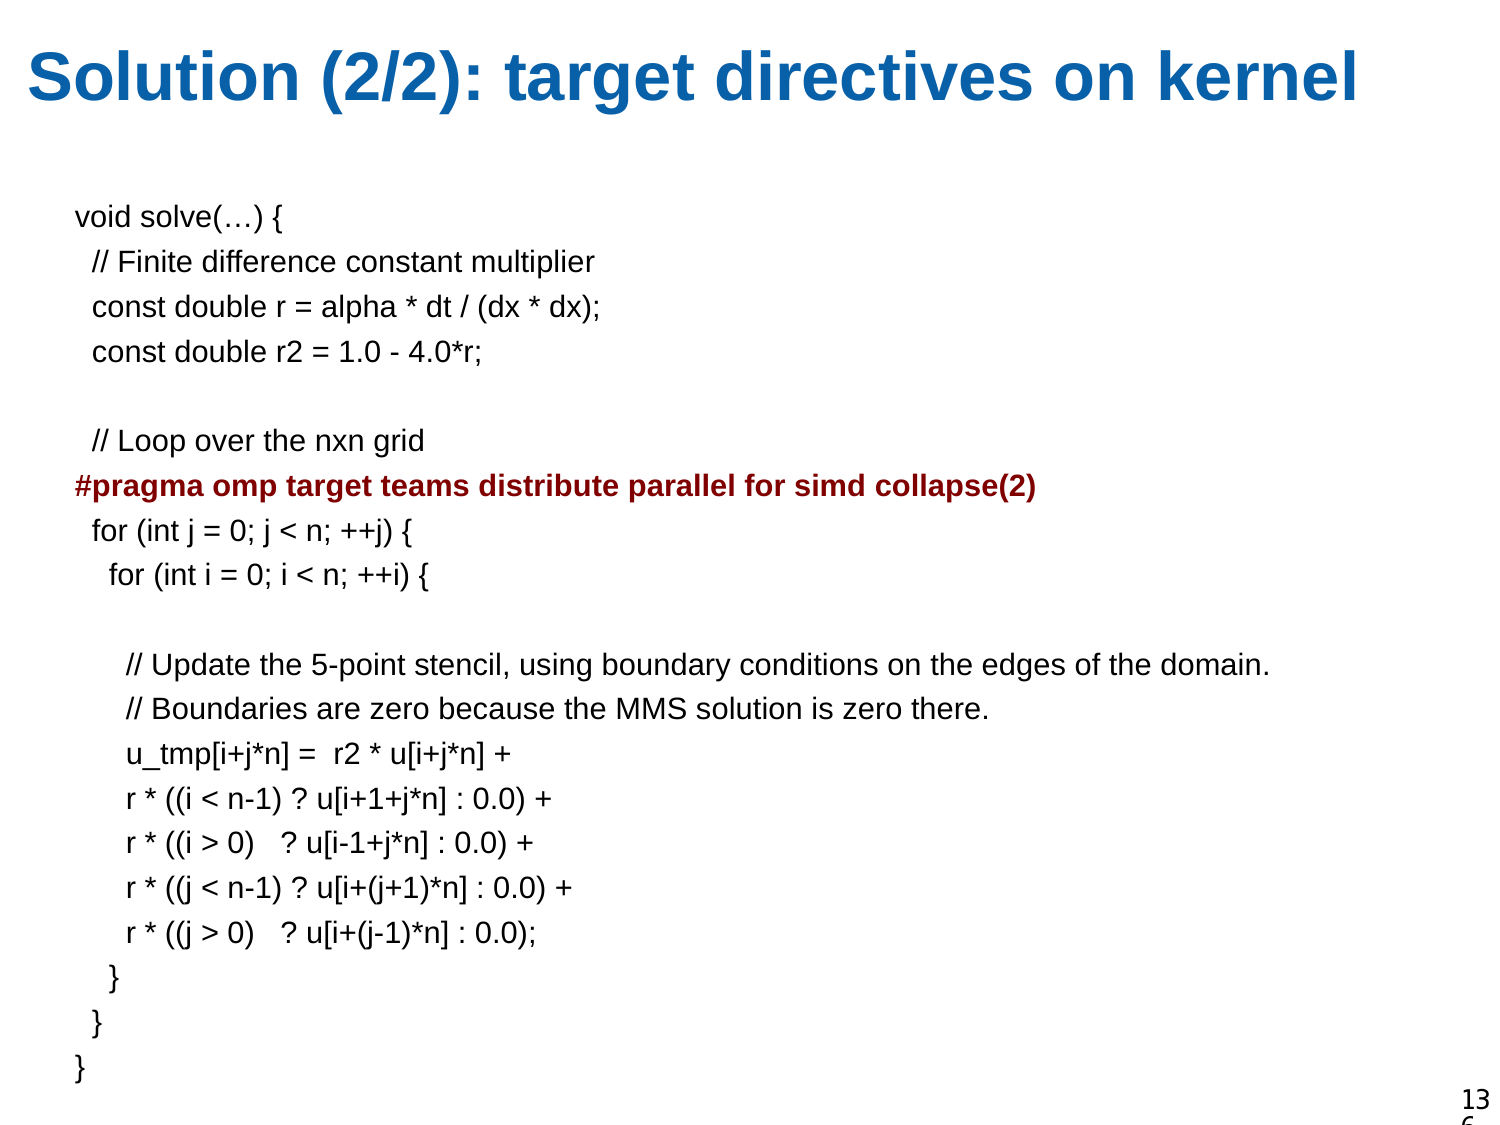

# Solution (2/2): target directives on kernel
void solve(…) {
  // Finite difference constant multiplier
  const double r = alpha * dt / (dx * dx);
  const double r2 = 1.0 - 4.0*r;

  // Loop over the nxn grid
#pragma omp target teams distribute parallel for simd collapse(2)
  for (int j = 0; j < n; ++j) {
    for (int i = 0; i < n; ++i) {

      // Update the 5-point stencil, using boundary conditions on the edges of the domain.
      // Boundaries are zero because the MMS solution is zero there.
      u_tmp[i+j*n] =  r2 * u[i+j*n] +
      r * ((i < n-1) ? u[i+1+j*n] : 0.0) +
      r * ((i > 0)   ? u[i-1+j*n] : 0.0) +
      r * ((j < n-1) ? u[i+(j+1)*n] : 0.0) +
      r * ((j > 0)   ? u[i+(j-1)*n] : 0.0);
    }
  }
}
136